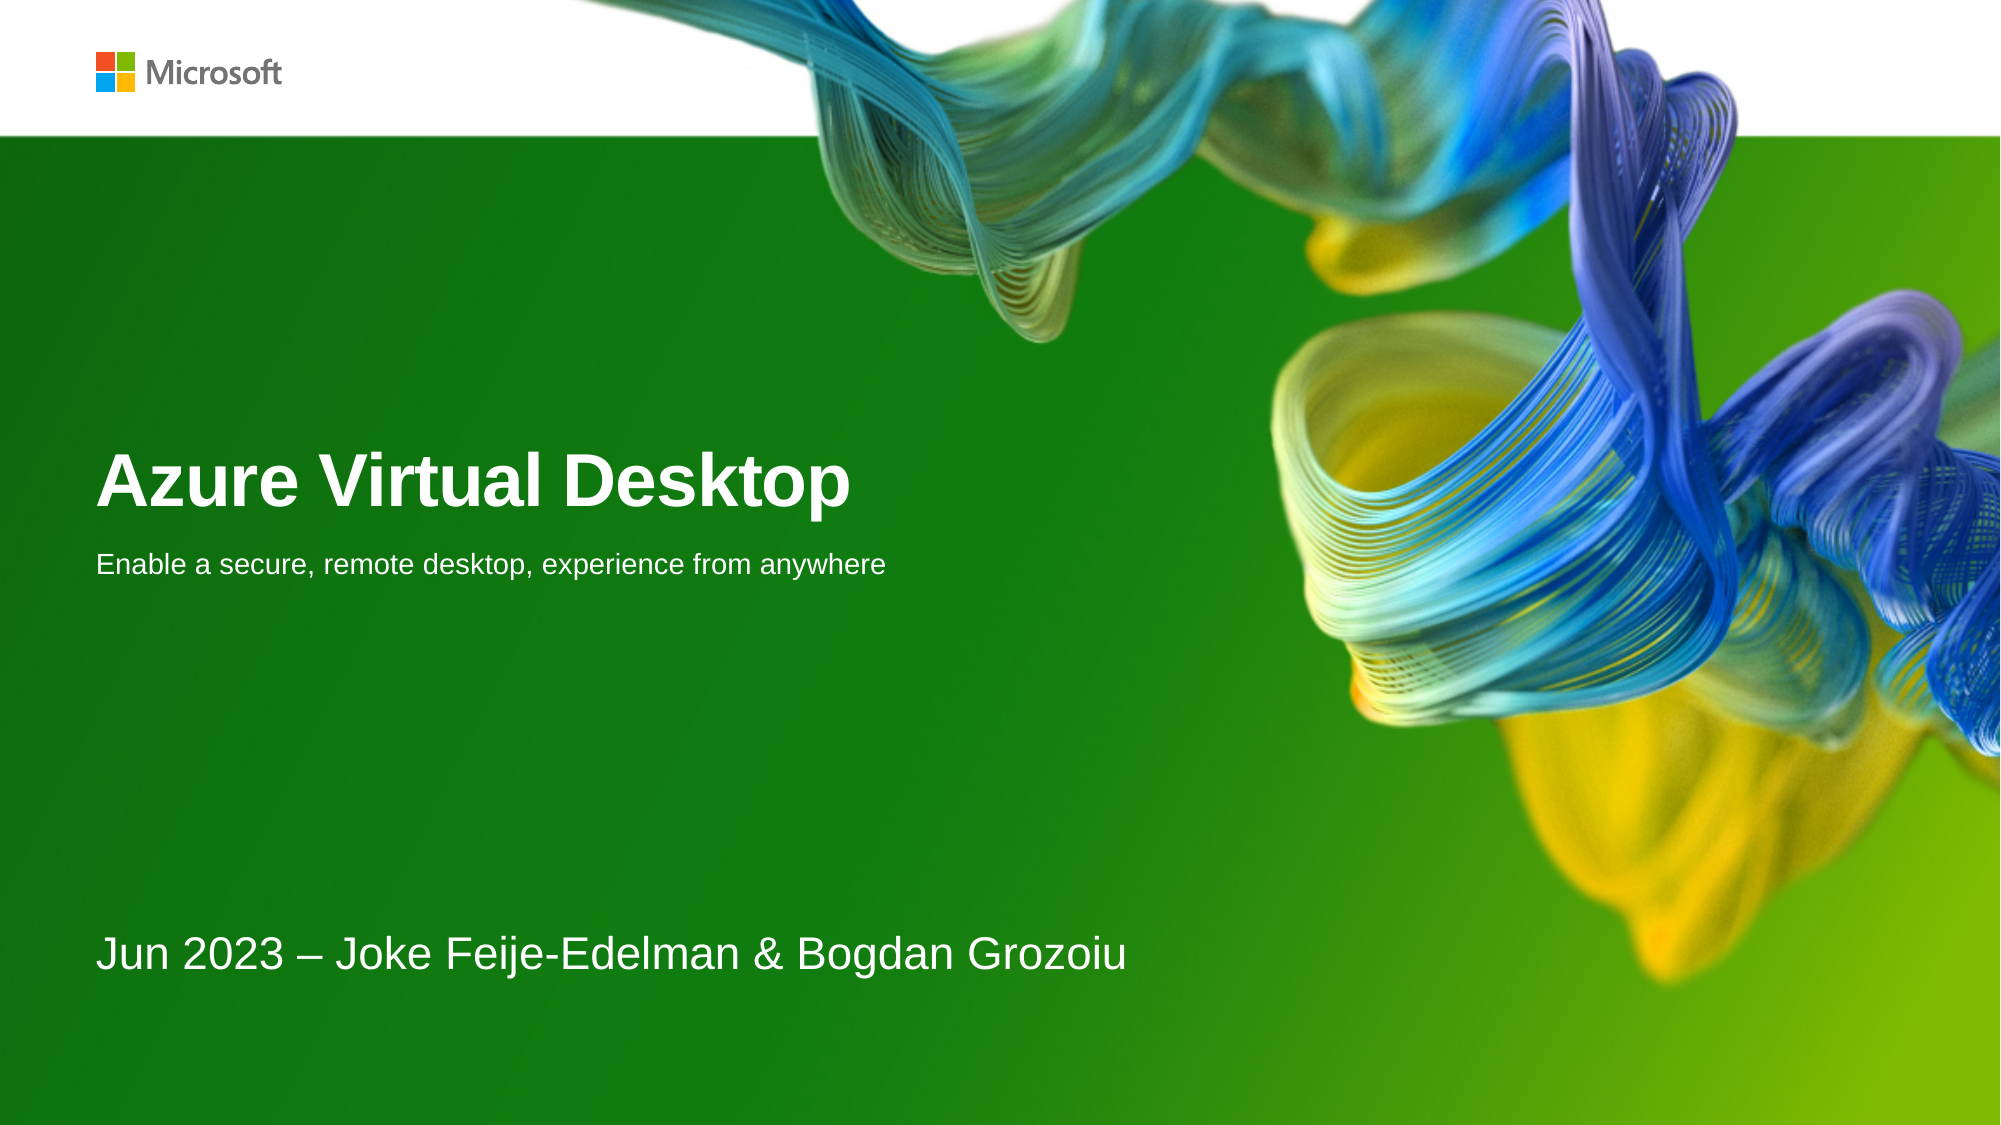

# Azure Virtual Desktop
Enable a secure, remote desktop, experience from anywhere
Jun 2023 – Joke Feije-Edelman & Bogdan Grozoiu